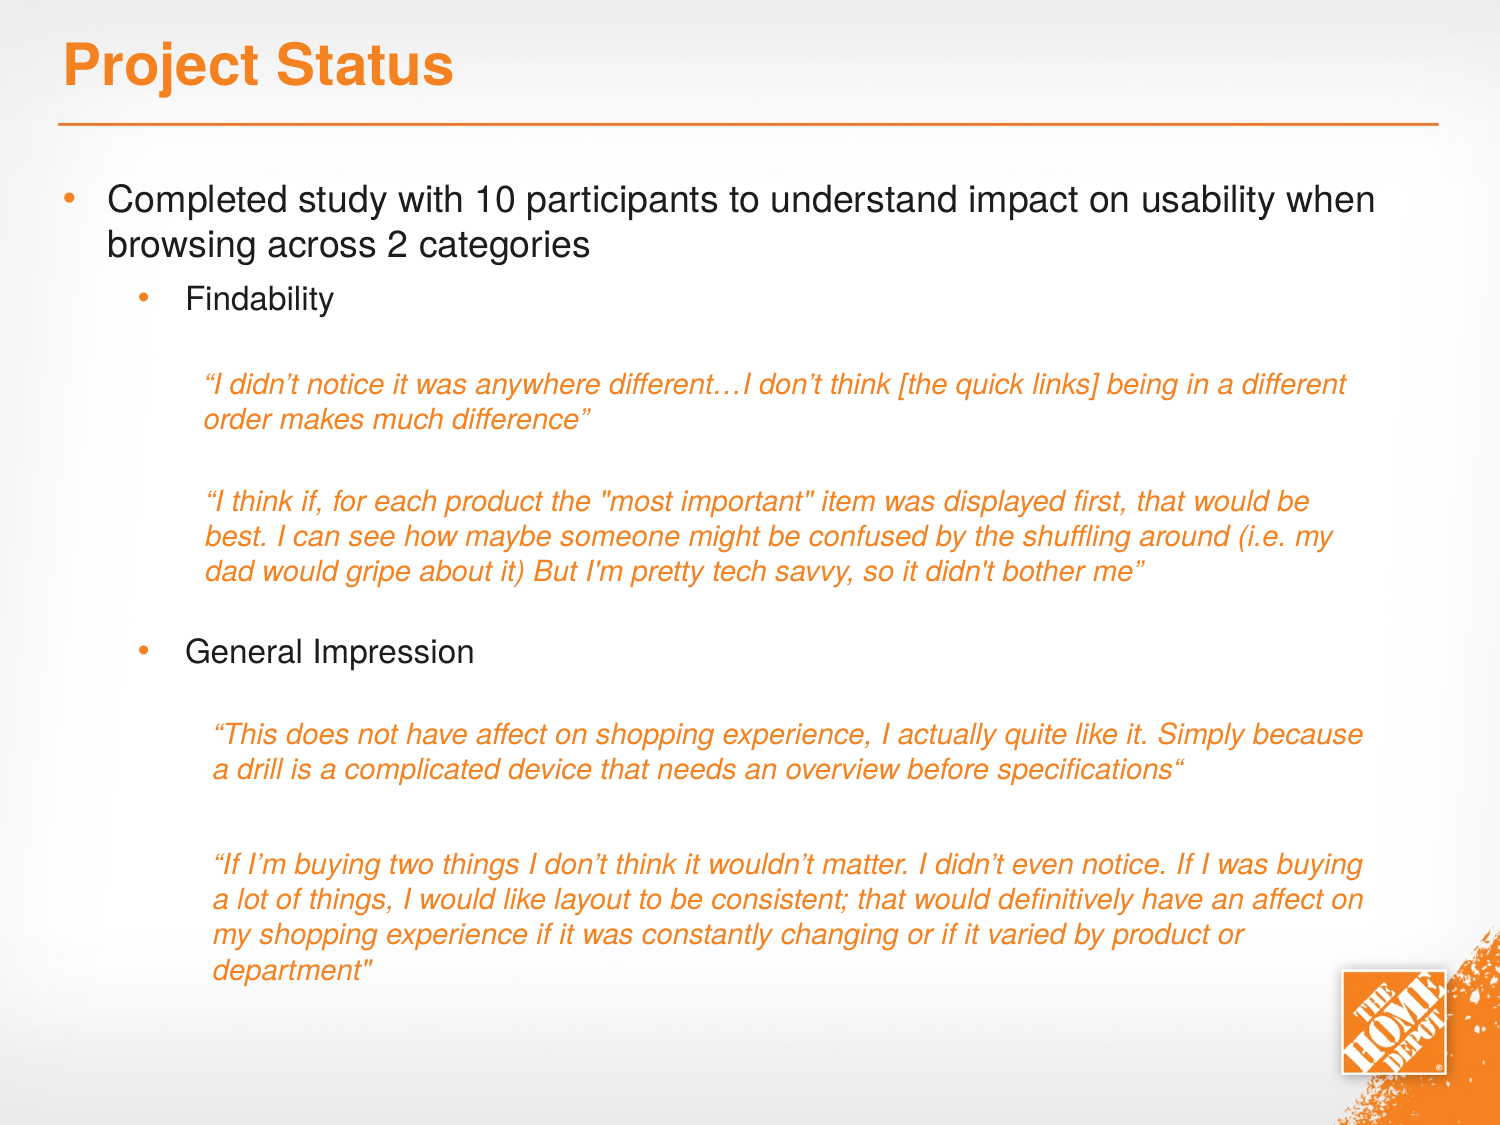

# Project Status
Completed study with 10 participants to understand impact on usability when browsing across 2 categories
Findability

“I didn’t notice it was anywhere different…I don’t think [the quick links] being in a different order makes much difference”

“I think if, for each product the "most important" item was displayed first, that would be best. I can see how maybe someone might be confused by the shuffling around (i.e. my dad would gripe about it) But I'm pretty tech savvy, so it didn't bother me”

General Impression

“This does not have affect on shopping experience, I actually quite like it. Simply because a drill is a complicated device that needs an overview before specifications“

“If I’m buying two things I don’t think it wouldn’t matter. I didn’t even notice. If I was buying a lot of things, I would like layout to be consistent; that would definitively have an affect on my shopping experience if it was constantly changing or if it varied by product or department"